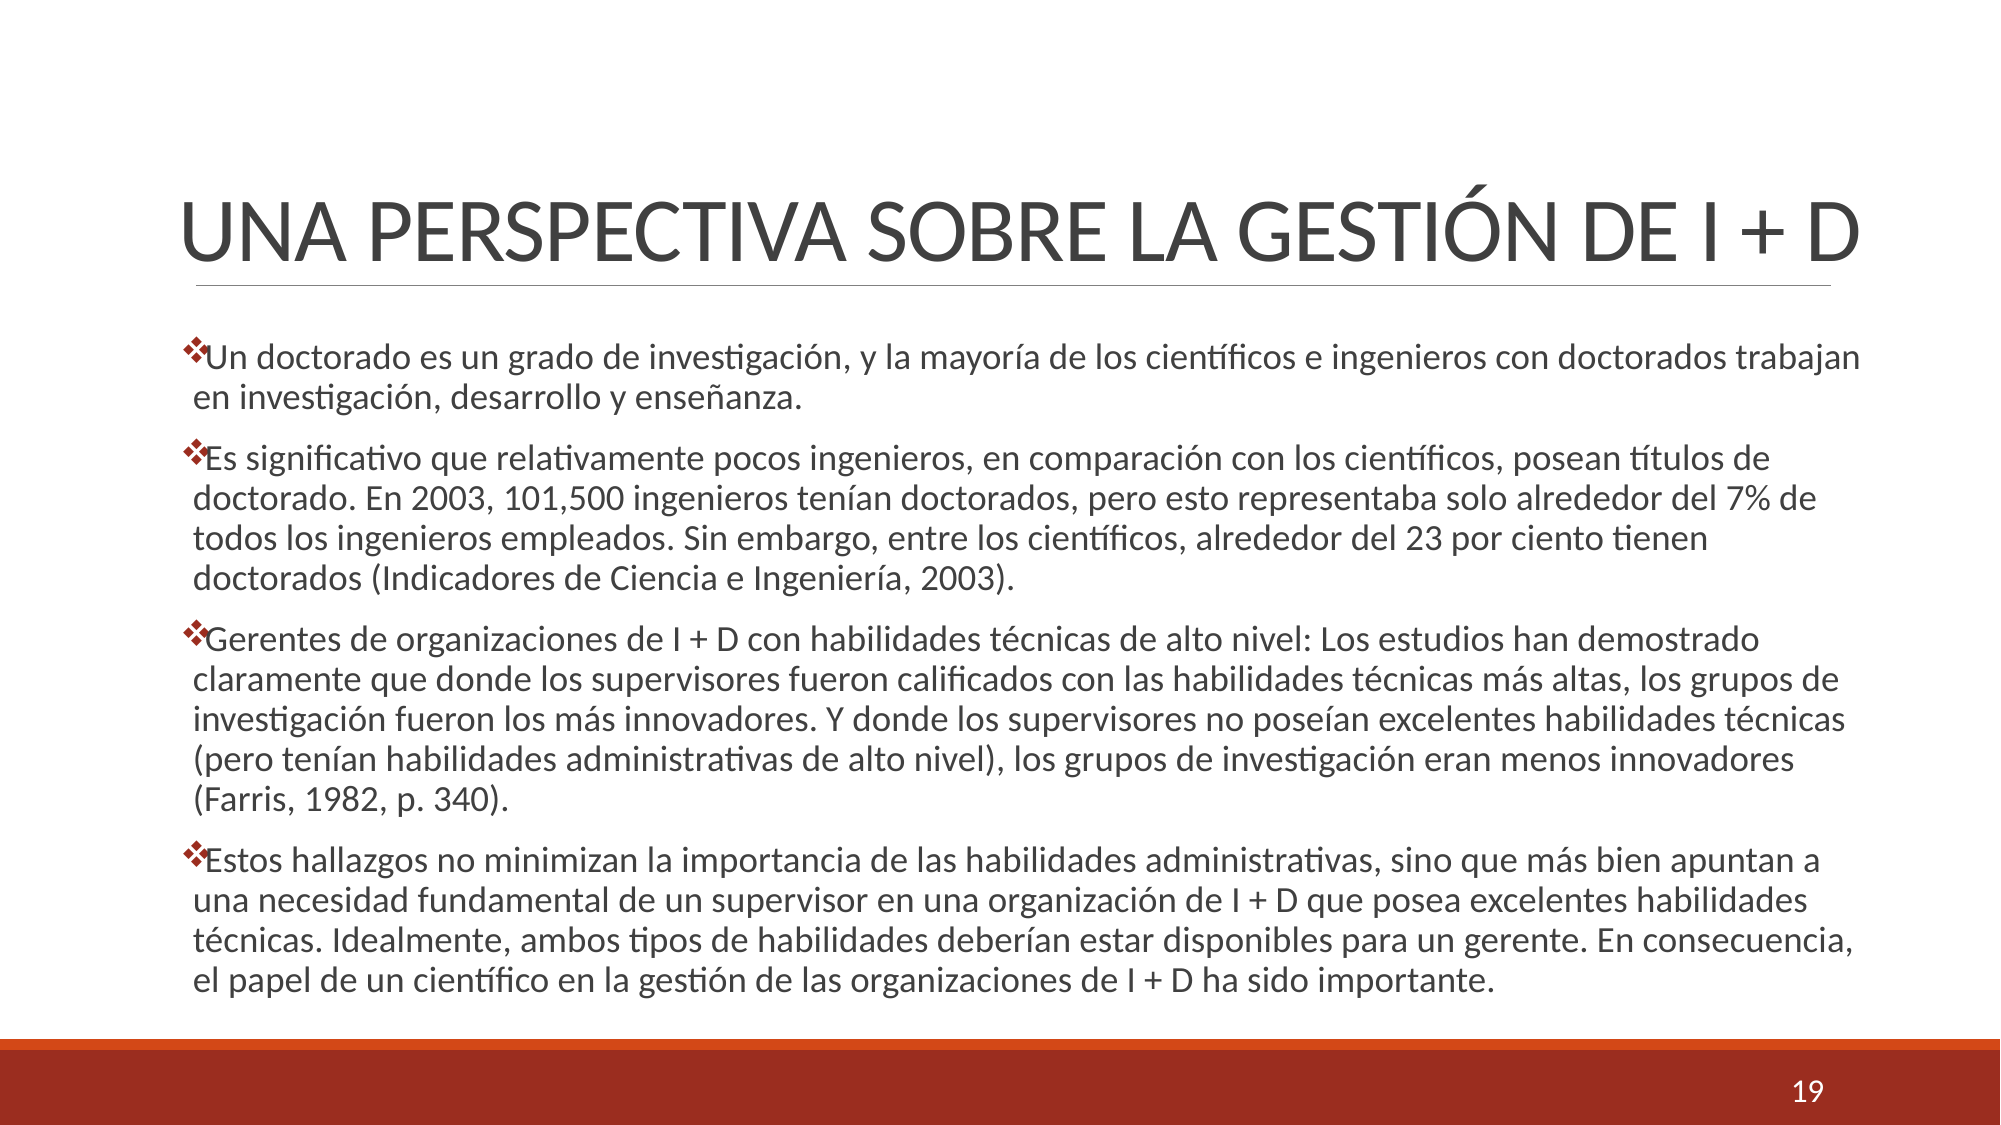

# UNA PERSPECTIVA SOBRE LA GESTIÓN DE I + D
Un doctorado es un grado de investigación, y la mayoría de los científicos e ingenieros con doctorados trabajan en investigación, desarrollo y enseñanza.
Es significativo que relativamente pocos ingenieros, en comparación con los científicos, posean títulos de doctorado. En 2003, 101,500 ingenieros tenían doctorados, pero esto representaba solo alrededor del 7% de todos los ingenieros empleados. Sin embargo, entre los científicos, alrededor del 23 por ciento tienen doctorados (Indicadores de Ciencia e Ingeniería, 2003).
Gerentes de organizaciones de I + D con habilidades técnicas de alto nivel: Los estudios han demostrado claramente que donde los supervisores fueron calificados con las habilidades técnicas más altas, los grupos de investigación fueron los más innovadores. Y donde los supervisores no poseían excelentes habilidades técnicas (pero tenían habilidades administrativas de alto nivel), los grupos de investigación eran menos innovadores (Farris, 1982, p. 340).
Estos hallazgos no minimizan la importancia de las habilidades administrativas, sino que más bien apuntan a una necesidad fundamental de un supervisor en una organización de I + D que posea excelentes habilidades técnicas. Idealmente, ambos tipos de habilidades deberían estar disponibles para un gerente. En consecuencia, el papel de un científico en la gestión de las organizaciones de I + D ha sido importante.
19